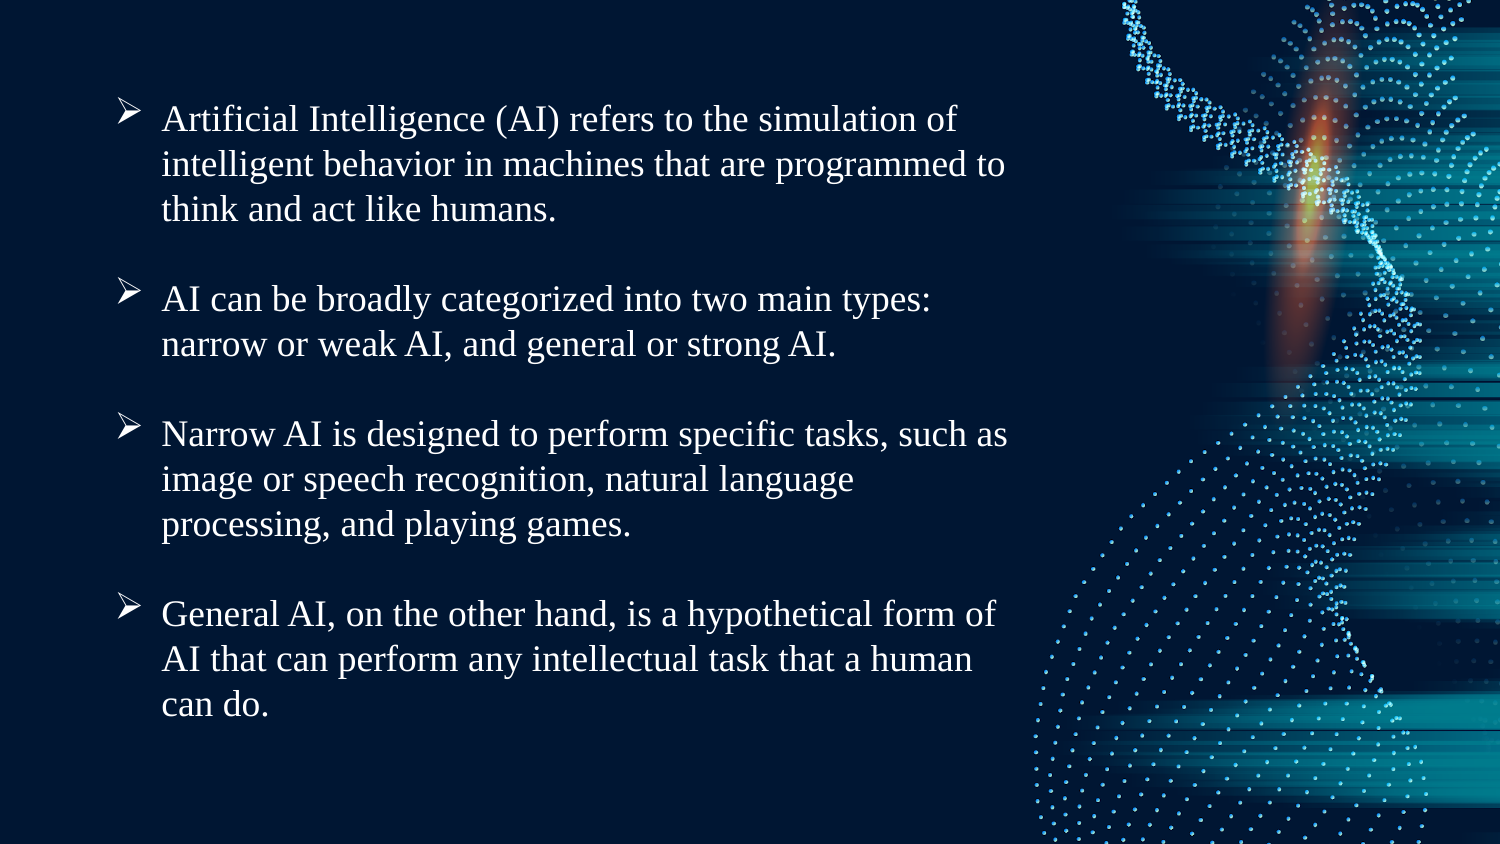

Artificial Intelligence (AI) refers to the simulation of intelligent behavior in machines that are programmed to think and act like humans.

AI can be broadly categorized into two main types: narrow or weak AI, and general or strong AI.

Narrow AI is designed to perform specific tasks, such as image or speech recognition, natural language processing, and playing games.

General AI, on the other hand, is a hypothetical form of AI that can perform any intellectual task that a human can do.